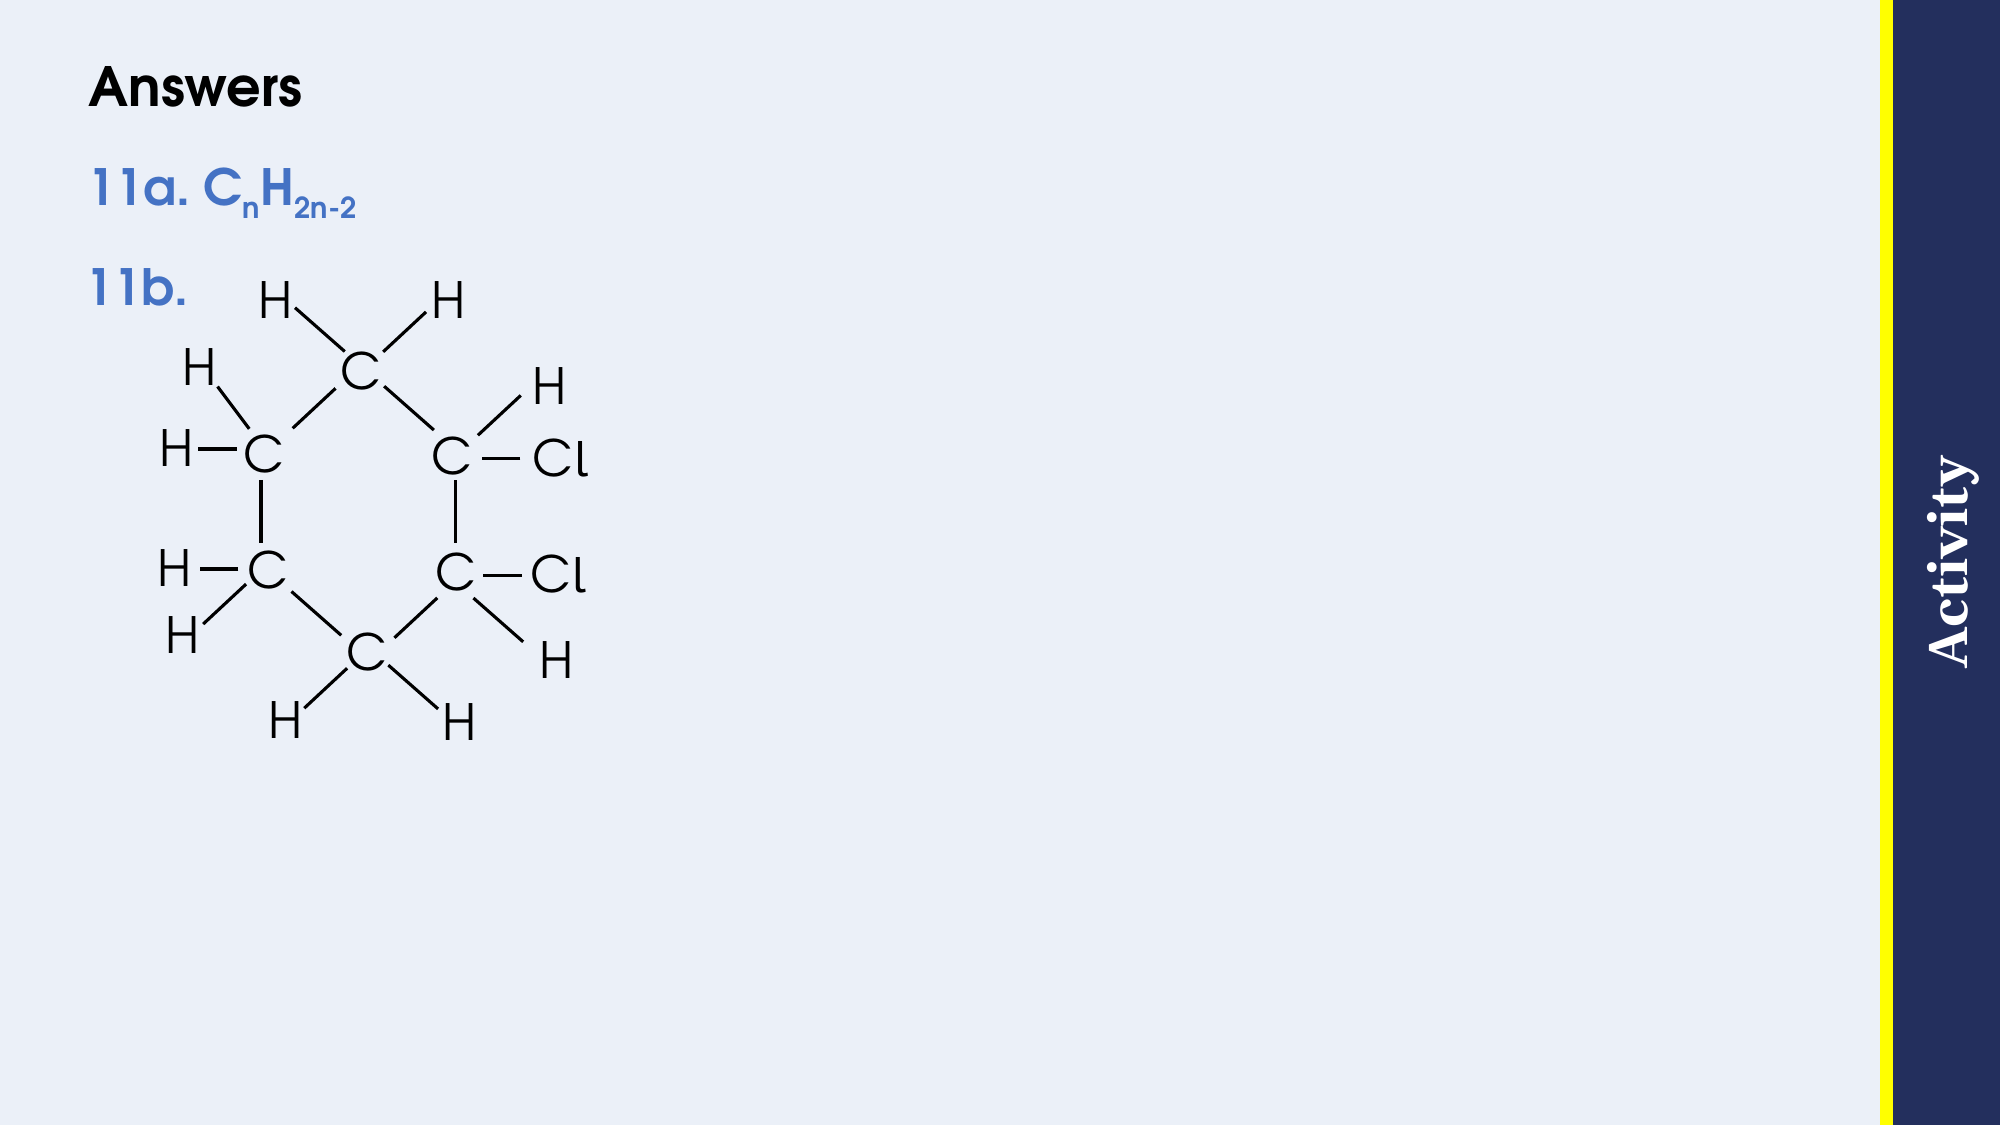

# Answers
11a. CnH2n-2
11b.
H
H
H
C
H
H
C
C
Cl
H
C
C
Cl
H
C
H
H
H